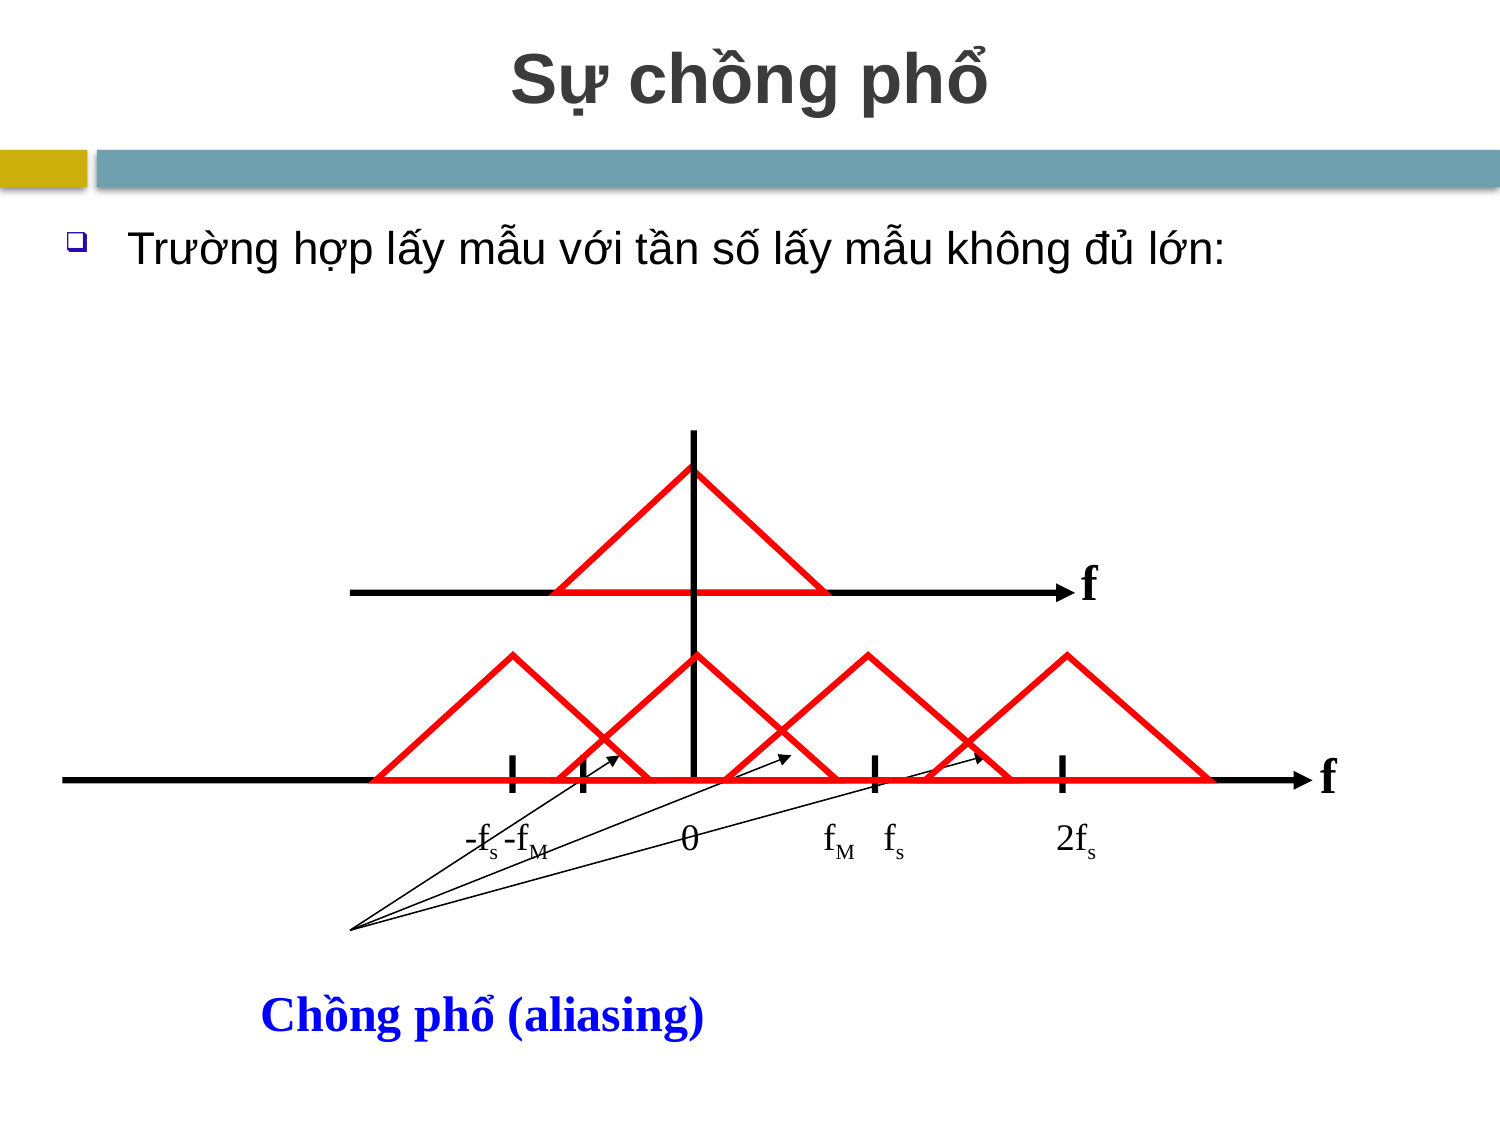

# Sự chồng phổ
Trường hợp lấy mẫu với tần số lấy mẫu không đủ lớn:

f

f

                         -fs -fM              0             fM   fs                2fs
Chồng phổ (aliasing)